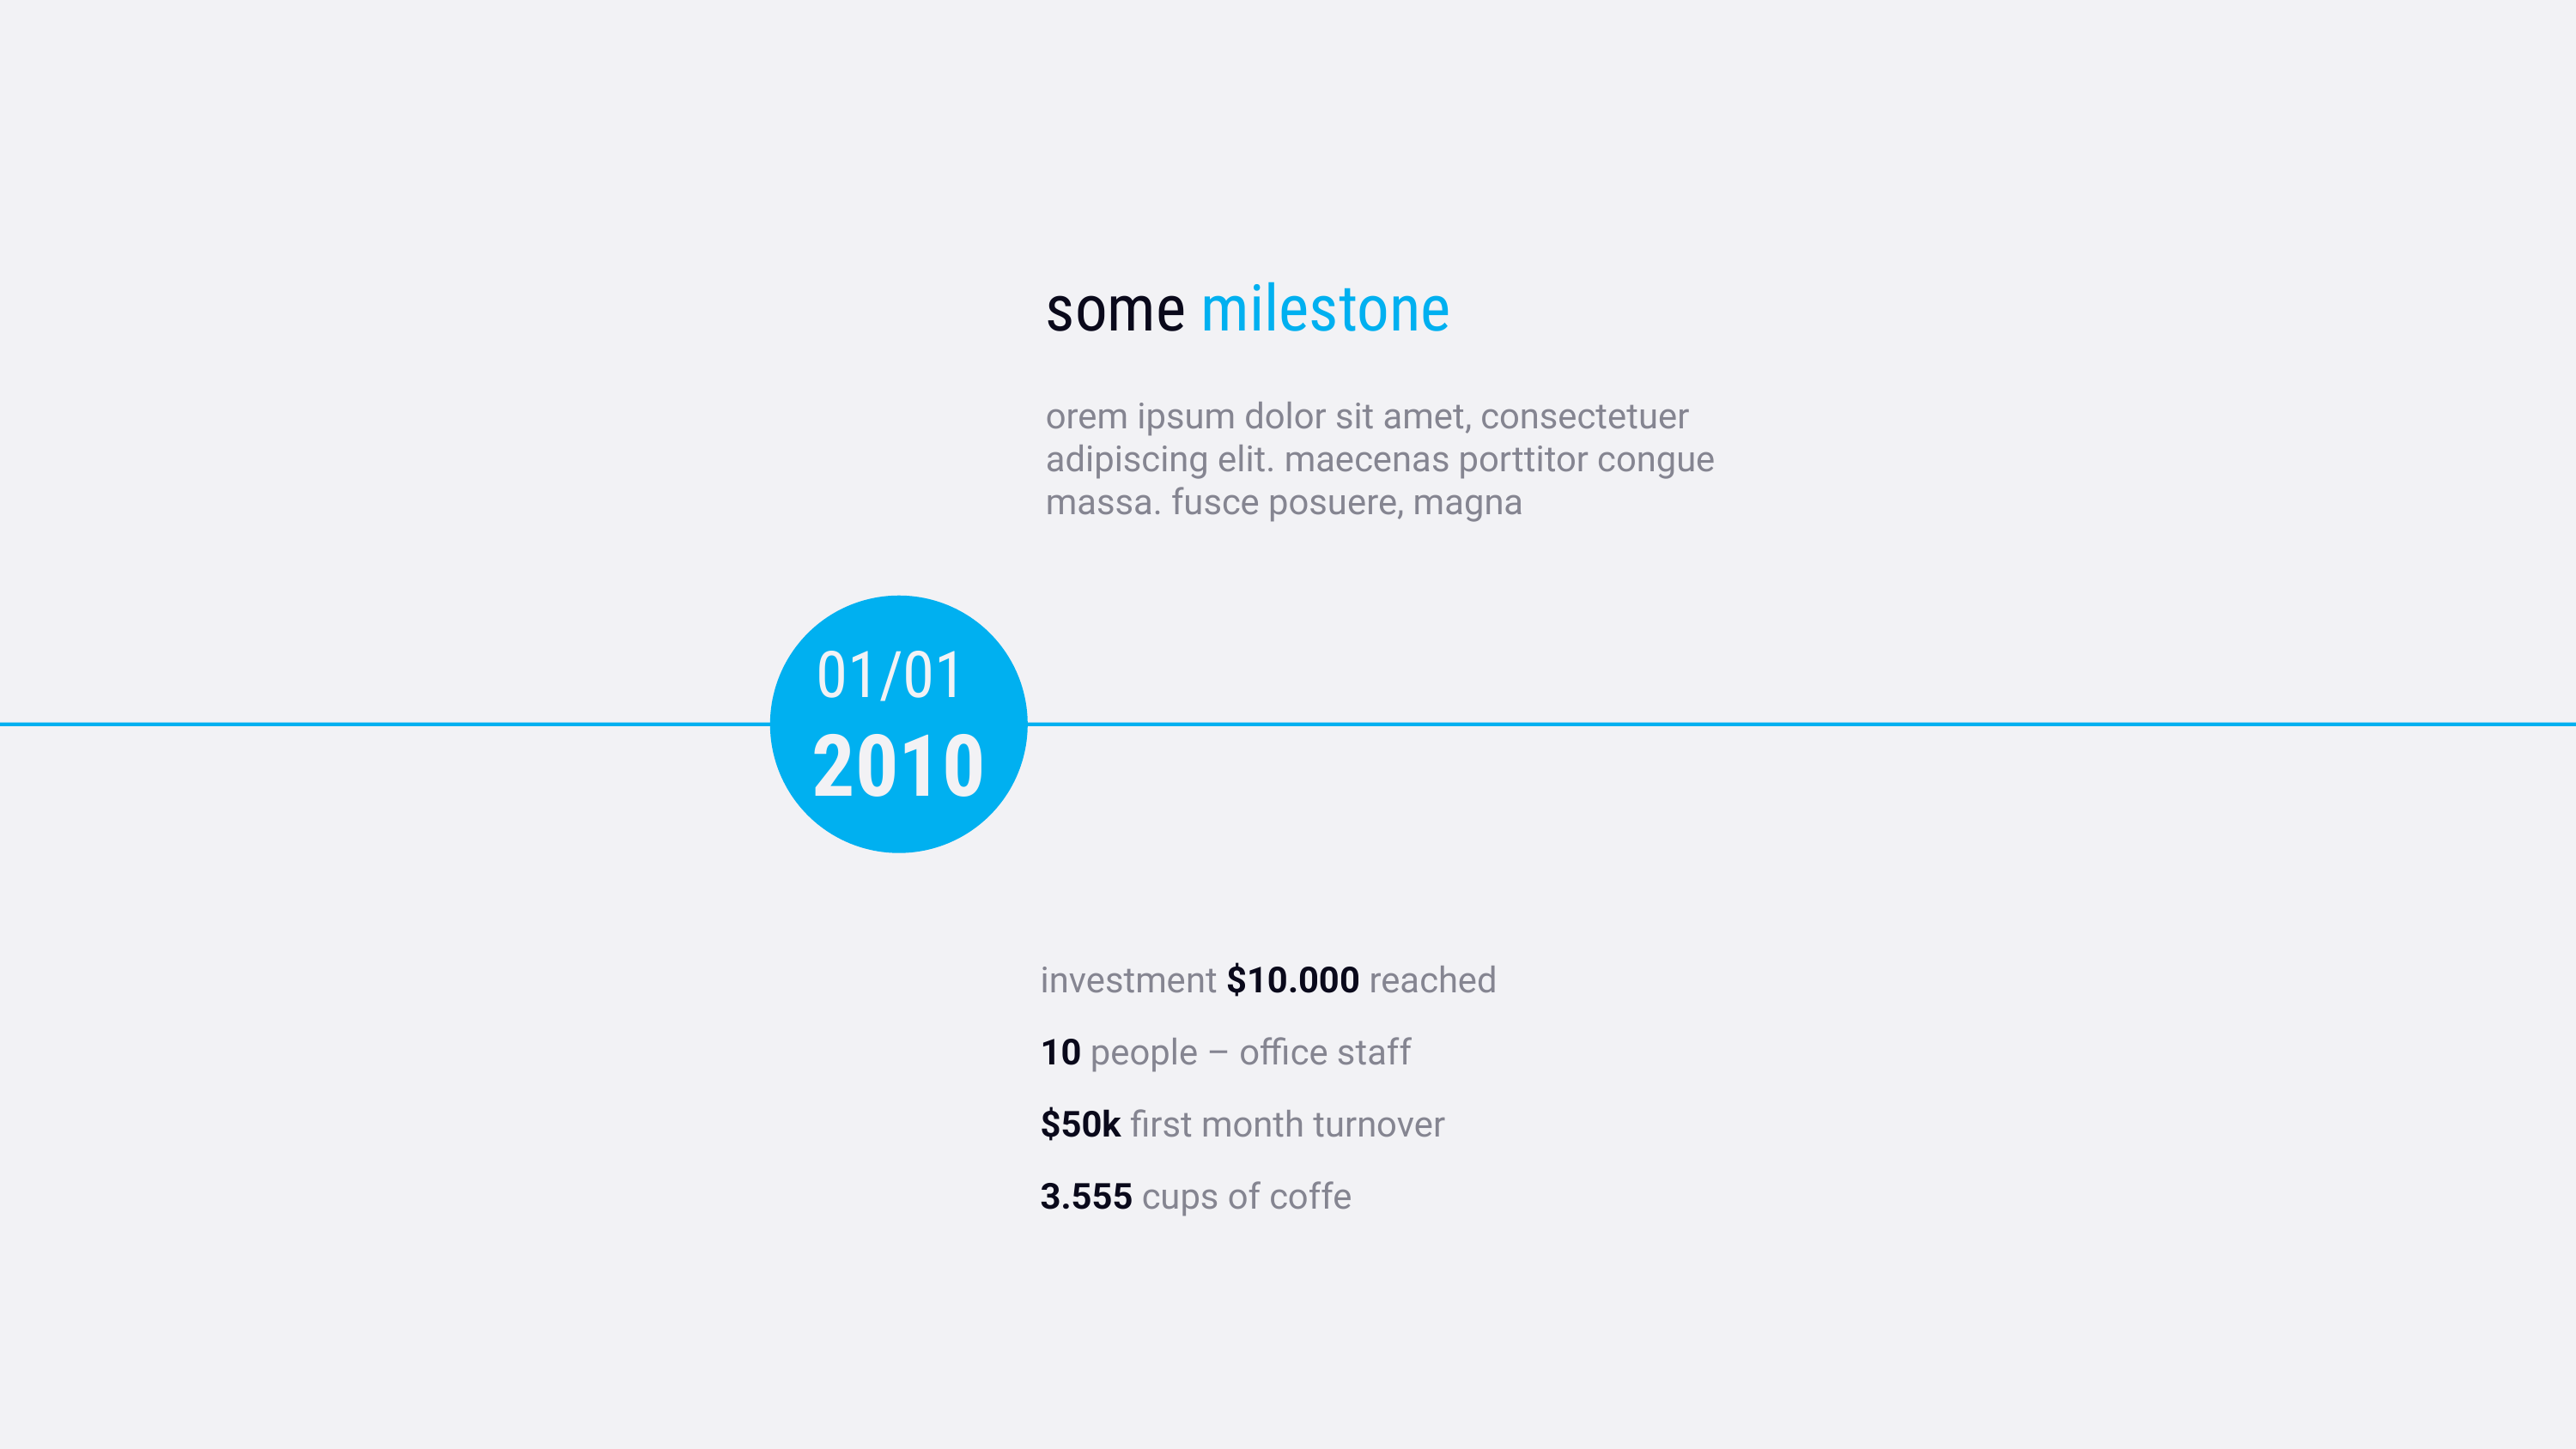

some milestone
orem ipsum dolor sit amet, consectetuer adipiscing elit. maecenas porttitor congue massa. fusce posuere, magna

01/01
2010
investment $10.000 reached
10 people – office staff
$50k first month turnover
3.555 cups of coffe